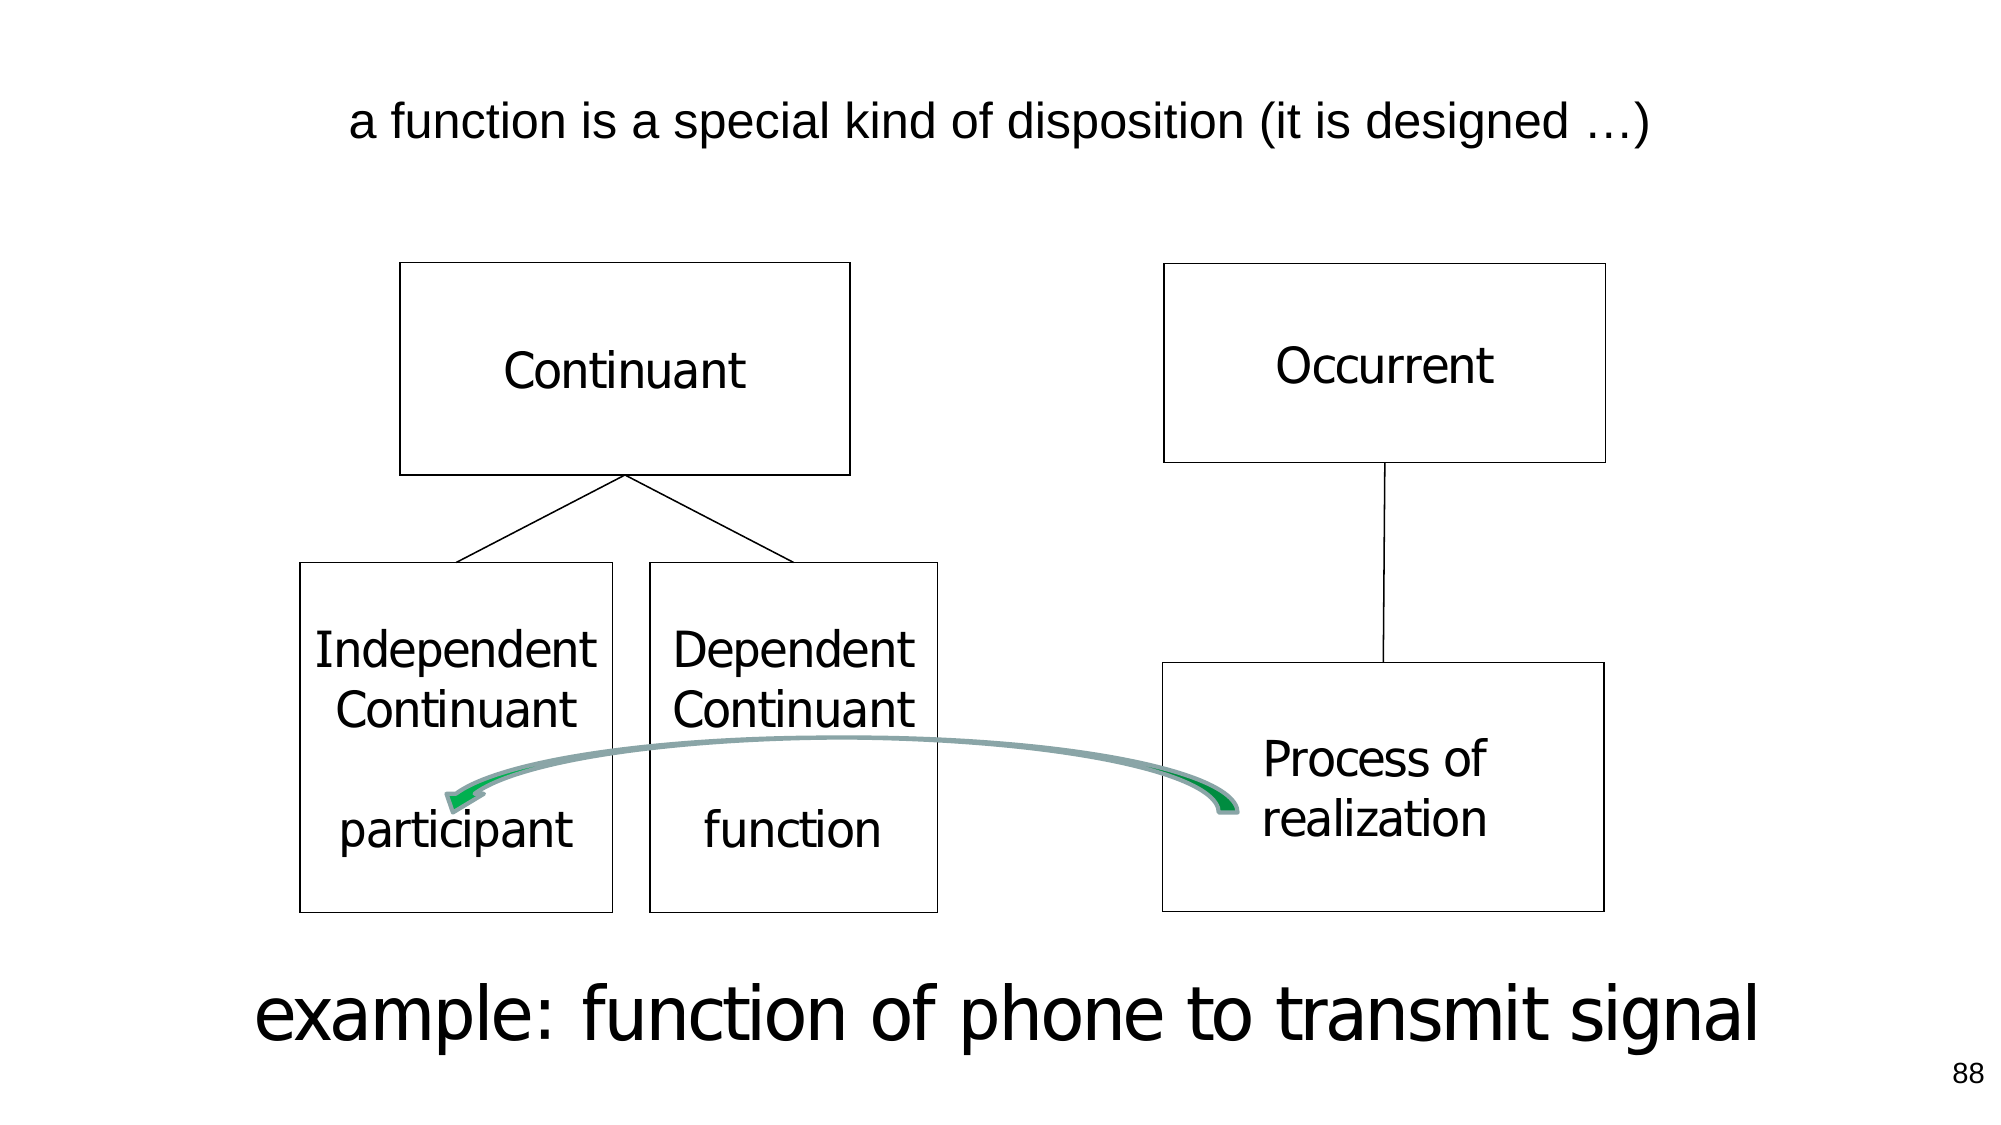

# a function is a special kind of disposition (it is designed …)
Continuant
Occurrent
Independent
Continuant

participant
Dependent
Continuant

function
Process of
realization

 example: function of phone to transmit signal
88